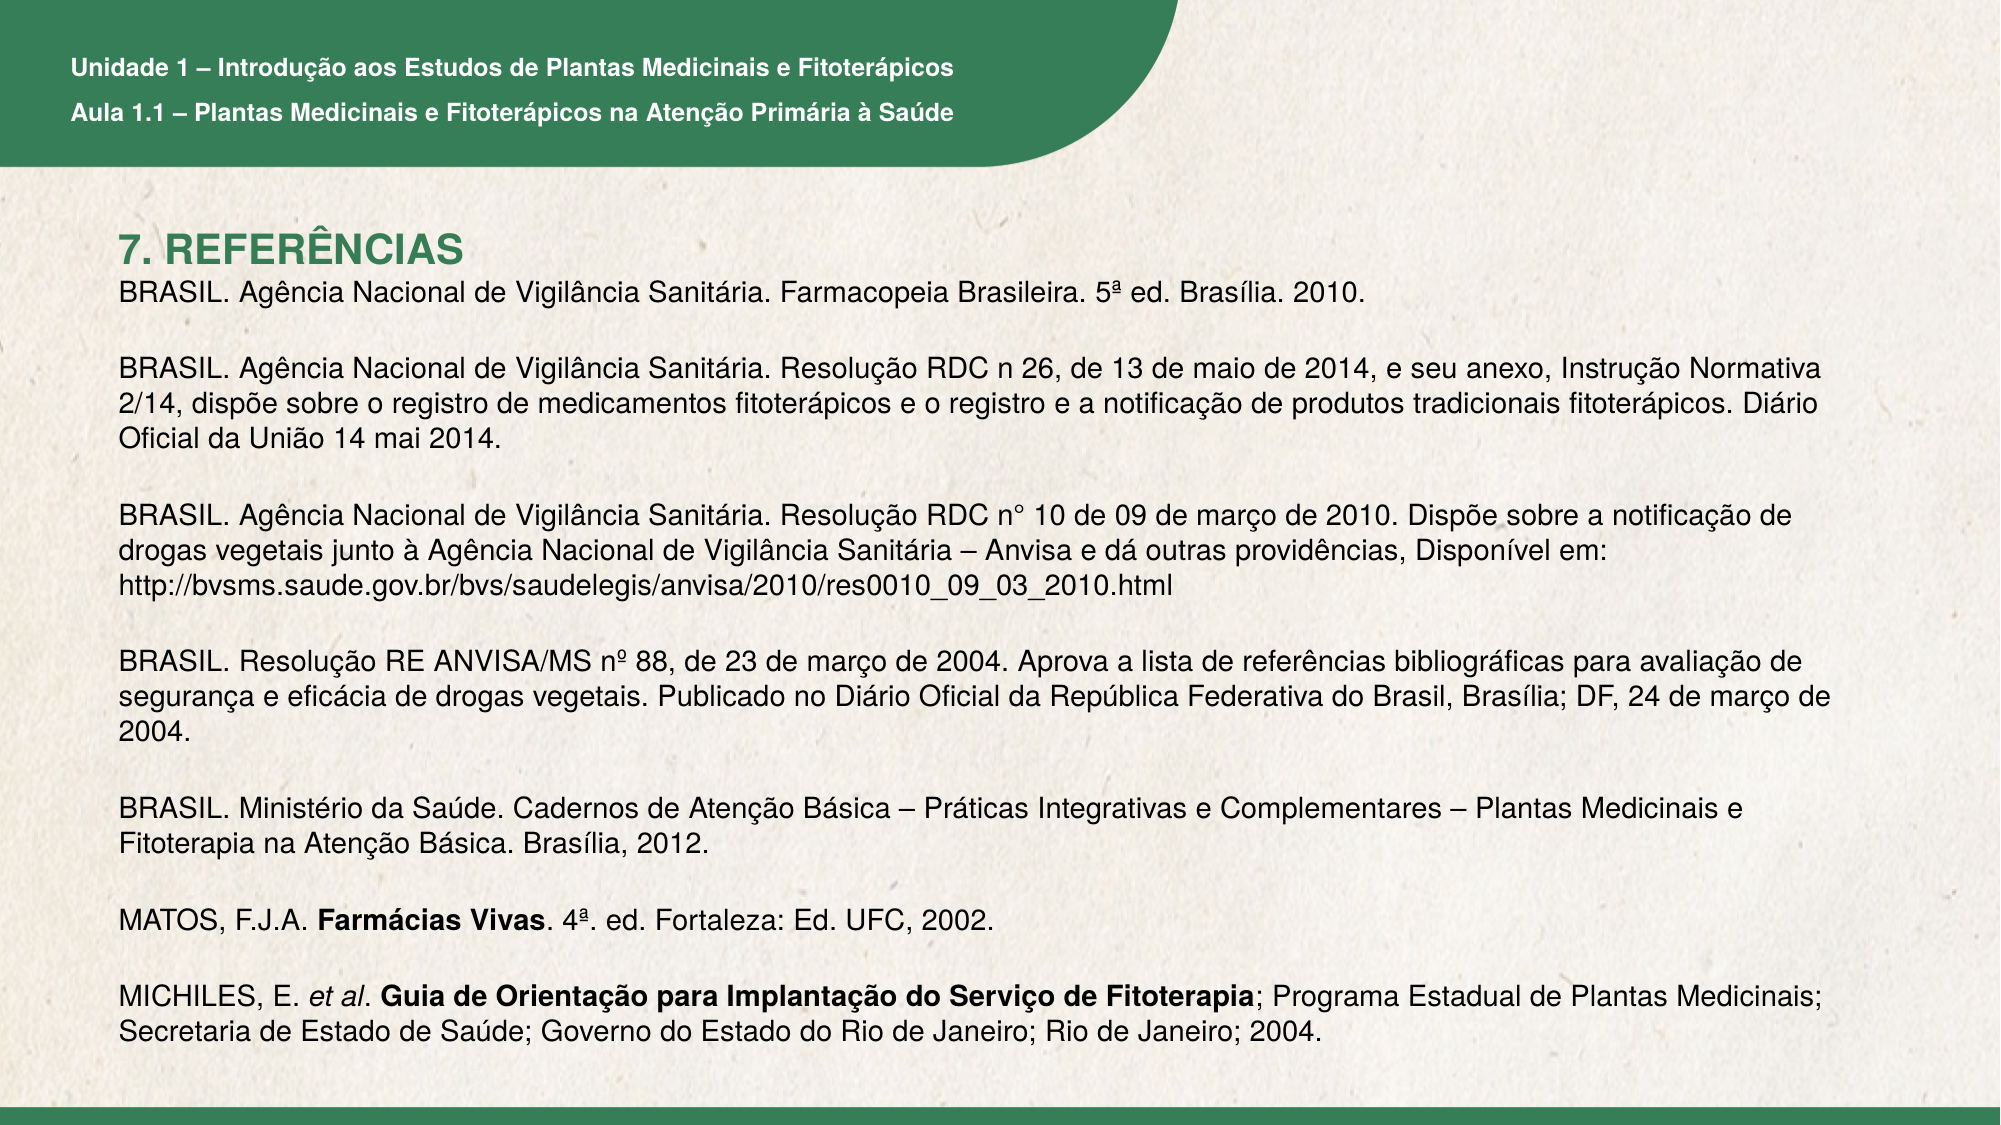

7. REFERÊNCIAS
BRASIL. Agência Nacional de Vigilância Sanitária. Farmacopeia Brasileira. 5ª ed. Brasília. 2010.
BRASIL. Agência Nacional de Vigilância Sanitária. Resolução RDC n 26, de 13 de maio de 2014, e seu anexo, Instrução Normativa 2/14, dispõe sobre o registro de medicamentos fitoterápicos e o registro e a notificação de produtos tradicionais fitoterápicos. Diário Oficial da União 14 mai 2014.
BRASIL. Agência Nacional de Vigilância Sanitária. Resolução RDC n° 10 de 09 de março de 2010. Dispõe sobre a notificação de drogas vegetais junto à Agência Nacional de Vigilância Sanitária – Anvisa e dá outras providências, Disponível em: http://bvsms.saude.gov.br/bvs/saudelegis/anvisa/2010/res0010_09_03_2010.html
BRASIL. Resolução RE ANVISA/MS nº 88, de 23 de março de 2004. Aprova a lista de referências bibliográficas para avaliação de segurança e eficácia de drogas vegetais. Publicado no Diário Oficial da República Federativa do Brasil, Brasília; DF, 24 de março de 2004.
BRASIL. Ministério da Saúde. Cadernos de Atenção Básica – Práticas Integrativas e Complementares – Plantas Medicinais e Fitoterapia na Atenção Básica. Brasília, 2012.
MATOS, F.J.A. Farmácias Vivas. 4ª. ed. Fortaleza: Ed. UFC, 2002.
MICHILES, E. et al. Guia de Orientação para Implantação do Serviço de Fitoterapia; Programa Estadual de Plantas Medicinais; Secretaria de Estado de Saúde; Governo do Estado do Rio de Janeiro; Rio de Janeiro; 2004.